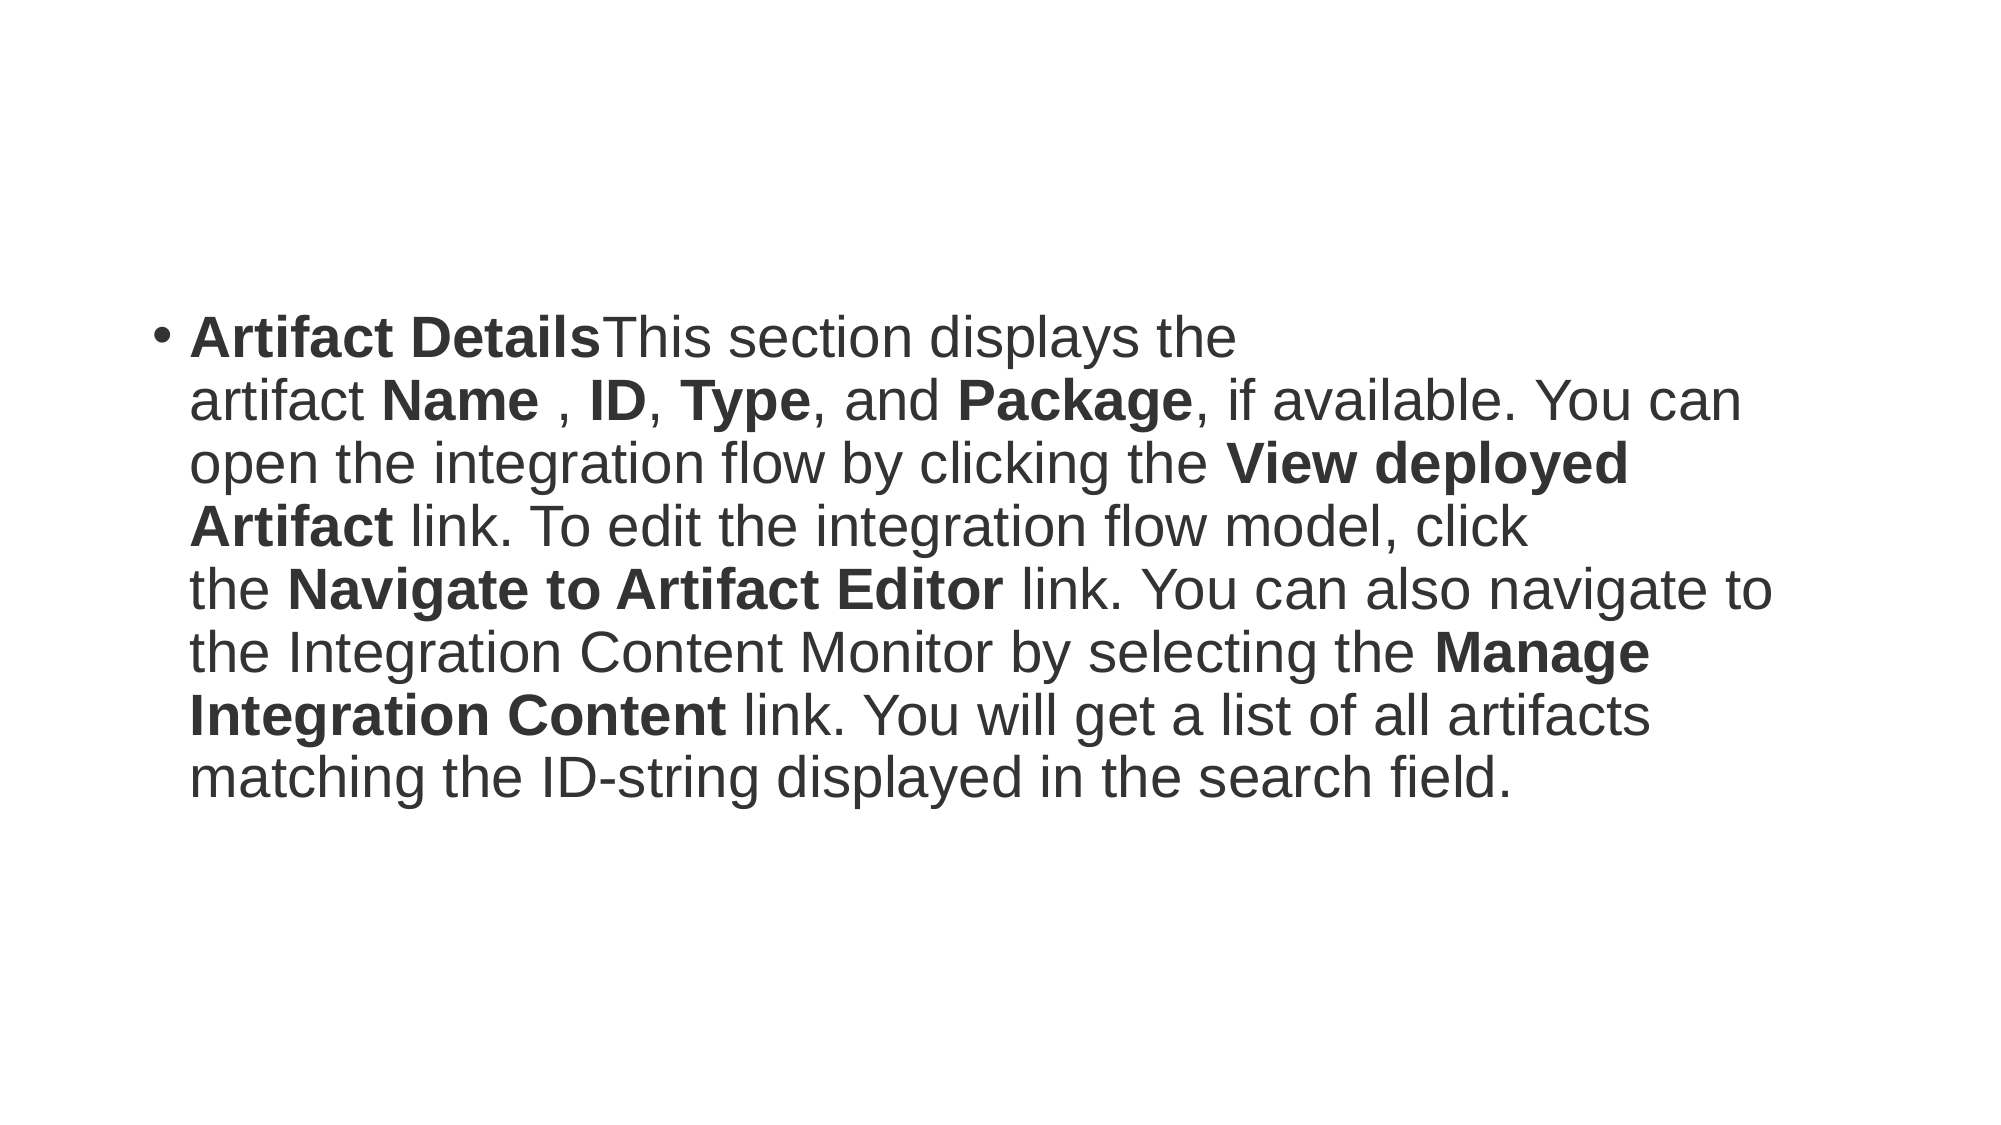

#
Artifact DetailsThis section displays the artifact Name , ID, Type, and Package, if available. You can open the integration flow by clicking the View deployed Artifact link. To edit the integration flow model, click the Navigate to Artifact Editor link. You can also navigate to the Integration Content Monitor by selecting the Manage Integration Content link. You will get a list of all artifacts matching the ID-string displayed in the search field.